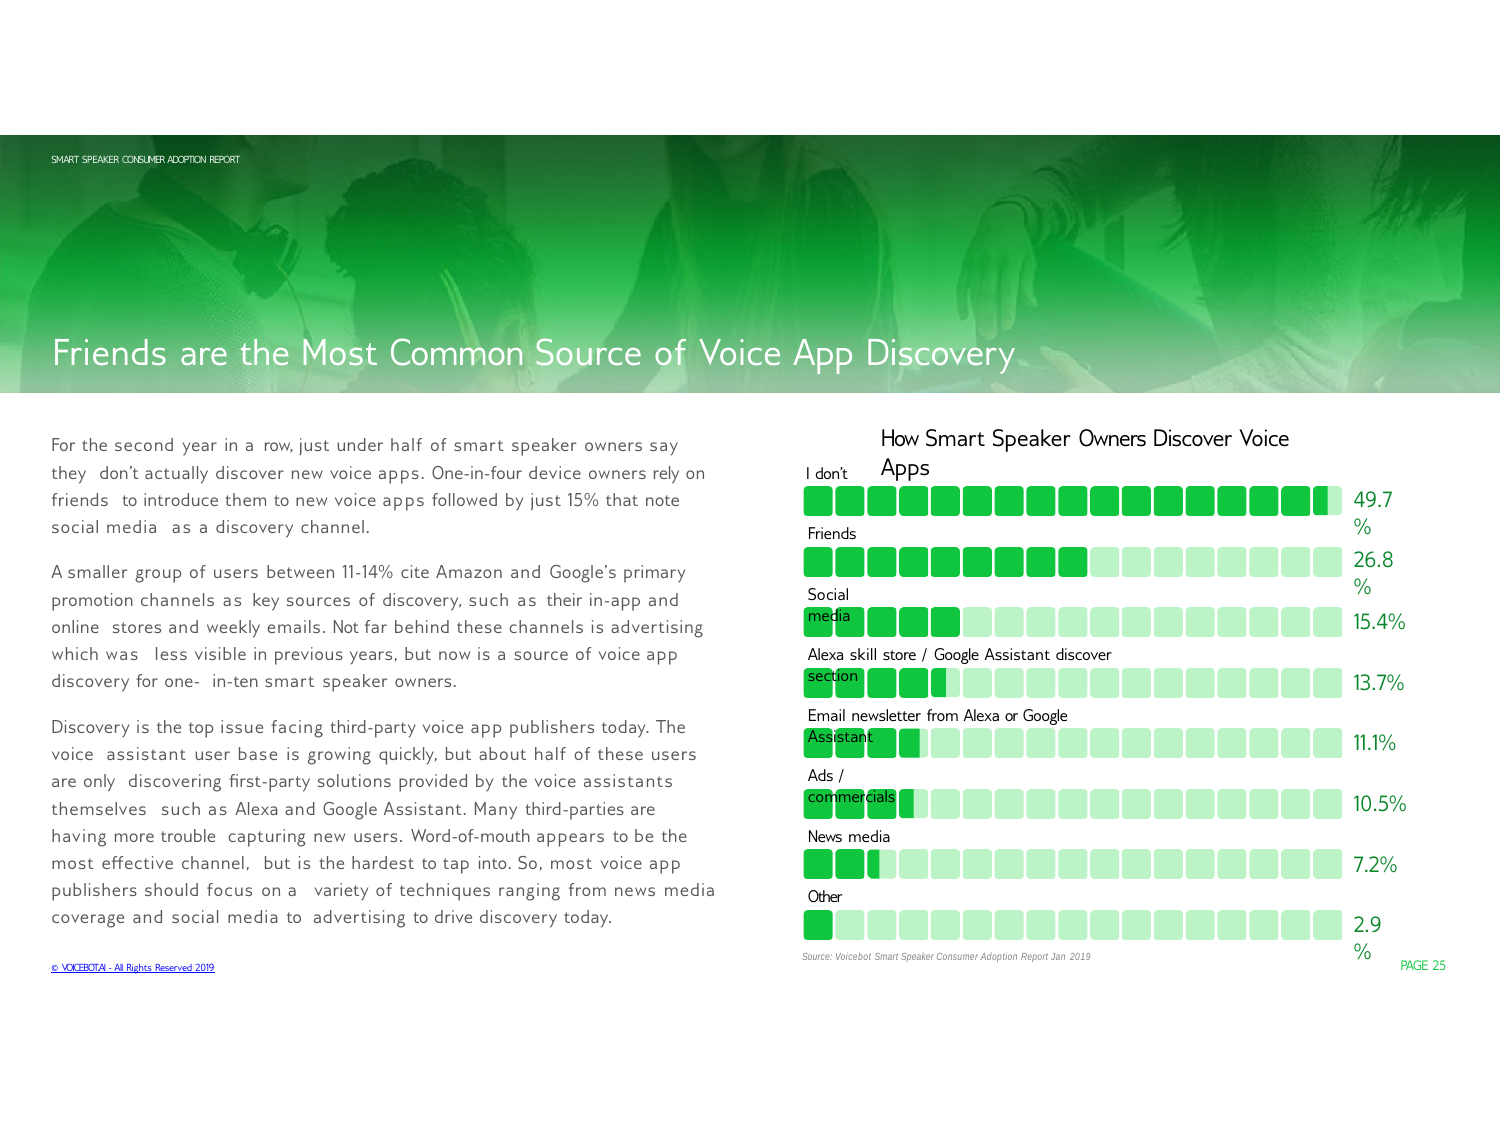

SMART SPEAKER CONSUMER ADOPTION REPORT
# Friends are the Most Common Source of Voice App Discovery
How Smart Speaker Owners Discover Voice Apps
For the second year in a row, just under half of smart speaker owners say they  don’t actually discover new voice apps. One-in-four device owners rely on friends  to introduce them to new voice apps followed by just 15% that note social media  as a discovery channel.
I don’t
49.7%

Friends
26.8%

A smaller group of users between 11-14% cite Amazon and Google’s primary  promotion channels as key sources of discovery, such as their in-app and online  stores and weekly emails. Not far behind these channels is advertising which was  less visible in previous years, but now is a source of voice app discovery for one-  in-ten smart speaker owners.
Social media
15.4%

Alexa skill store / Google Assistant discover section
13.7%

Email newsletter from Alexa or Google Assistant
Discovery is the top issue facing third-party voice app publishers today. The voice  assistant user base is growing quickly, but about half of these users are only  discovering first-party solutions provided by the voice assistants themselves  such as Alexa and Google Assistant. Many third-parties are having more trouble  capturing new users. Word-of-mouth appears to be the most effective channel,  but is the hardest to tap into. So, most voice app publishers should focus on a  variety of techniques ranging from news media coverage and social media to  advertising to drive discovery today.
11.1%

Ads / commercials
10.5%

News media
7.2%

Other
2.9%

Source: Voicebot Smart Speaker Consumer Adoption Report Jan 2019
PAGE 25
© VOICEBOT.AI - All Rights Reserved 2019